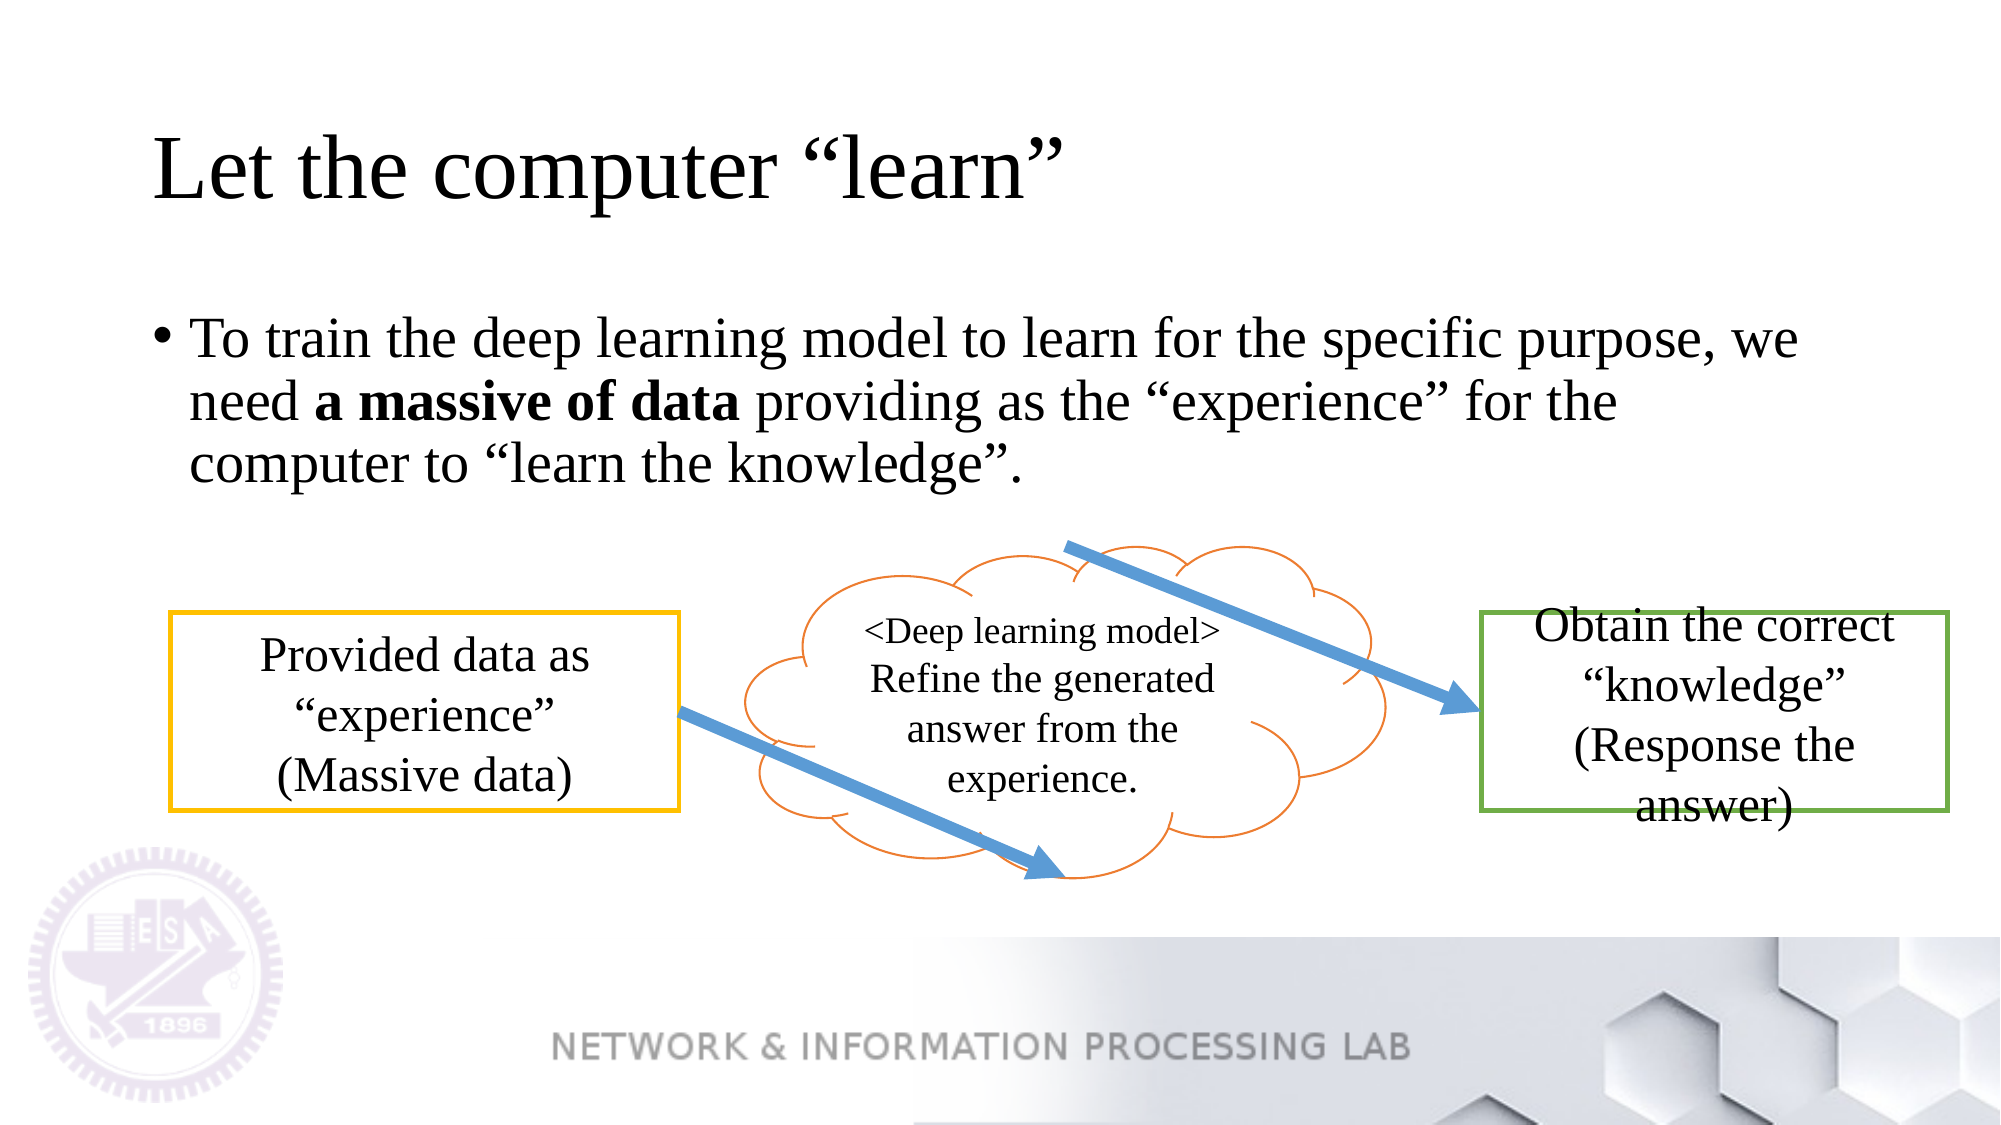

# Let the computer “learn”
To train the deep learning model to learn for the specific purpose, we need a massive of data providing as the “experience” for the computer to “learn the knowledge”.

<Deep learning model>
Refine the generated answer from the experience.
Provided data as “experience”
(Massive data)
Obtain the correct “knowledge”
(Response the answer)